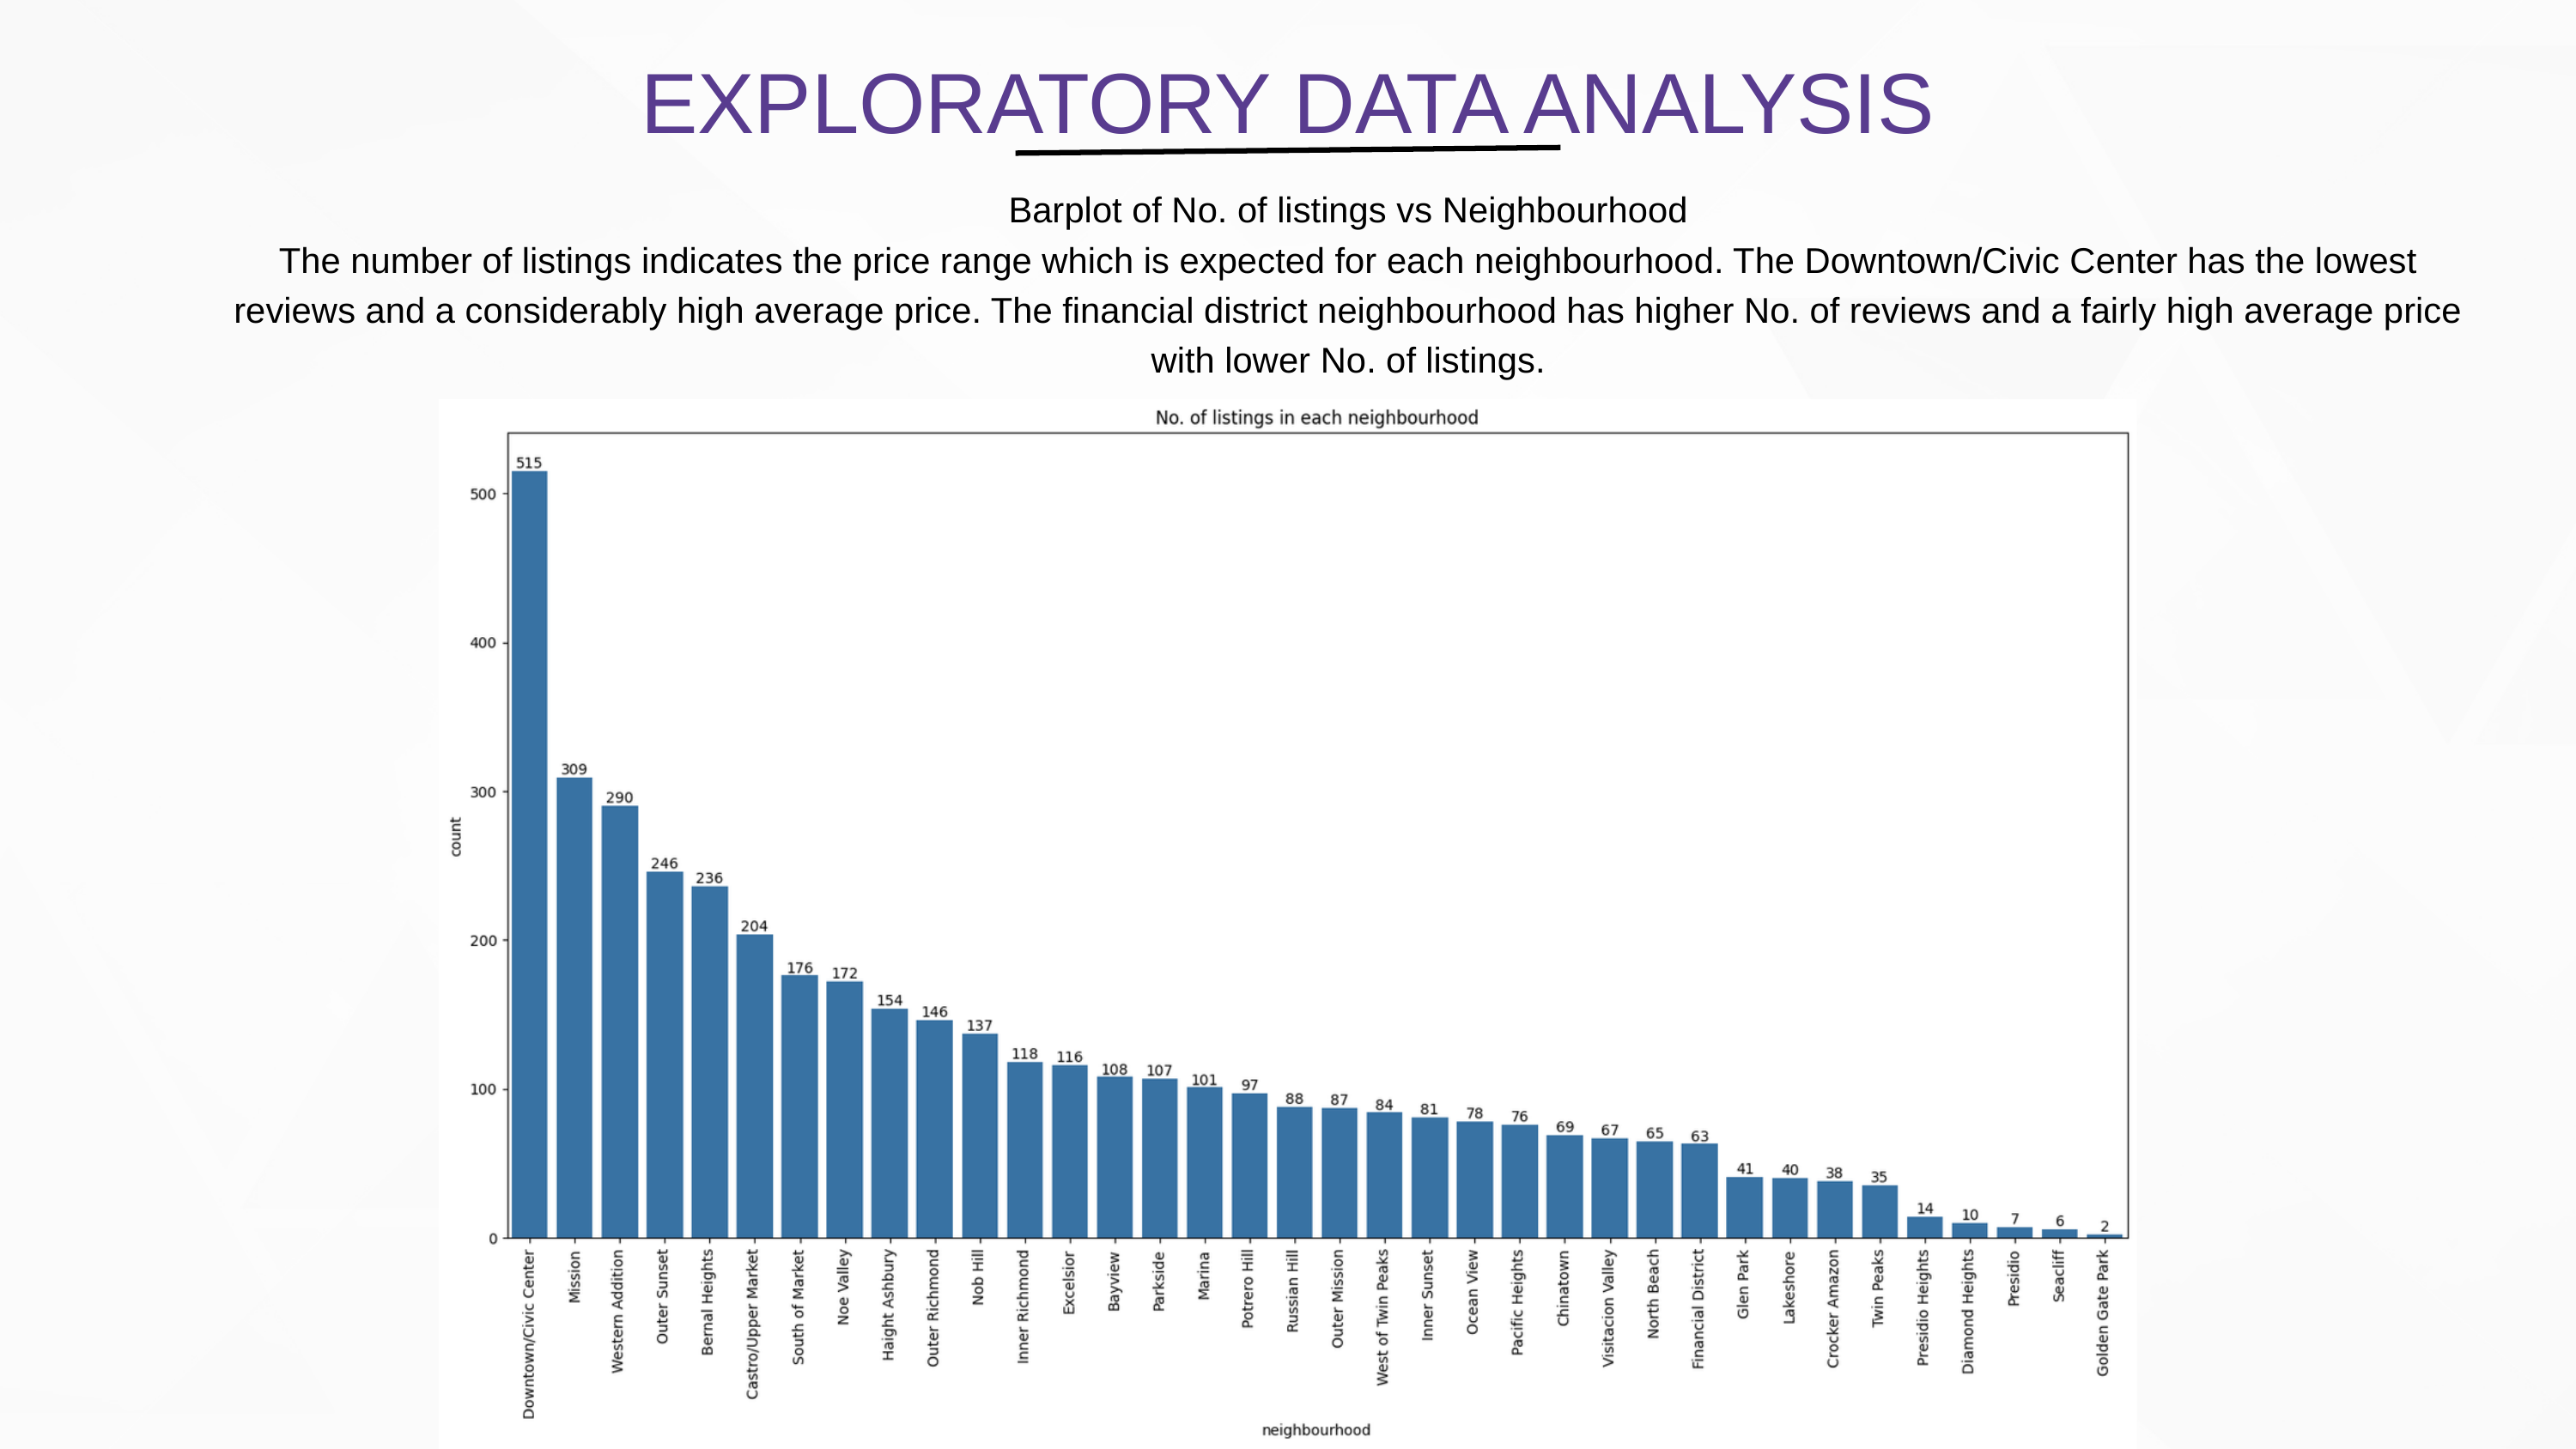

EXPLORATORY DATA ANALYSIS

Barplot of No. of listings vs Neighbourhood
The number of listings indicates the price range which is expected for each neighbourhood. The Downtown/Civic Center has the lowest reviews and a considerably high average price. The financial district neighbourhood has higher No. of reviews and a fairly high average price with lower No. of listings.